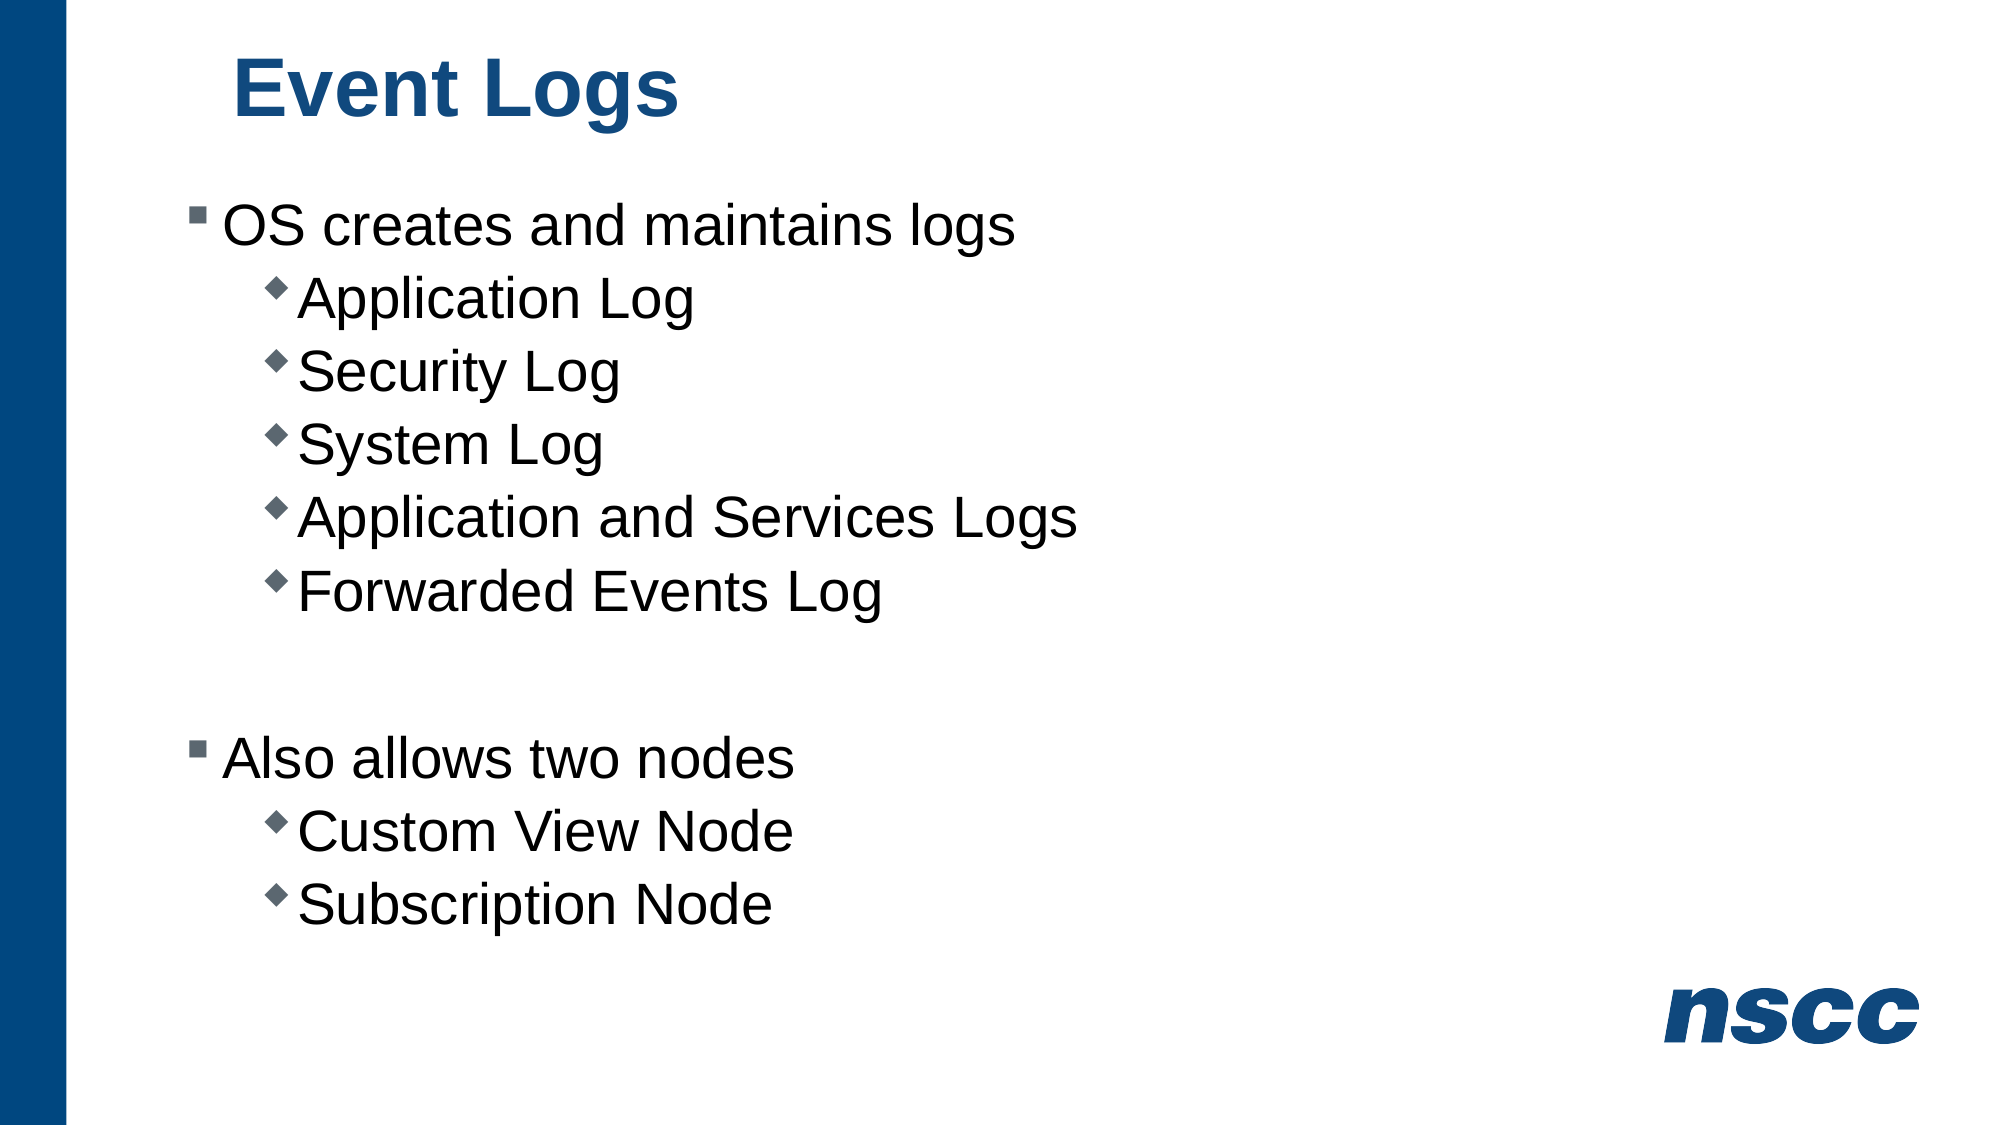

# Event Logs
OS creates and maintains logs
Application Log
Security Log
System Log
Application and Services Logs
Forwarded Events Log

Also allows two nodes
Custom View Node
Subscription Node